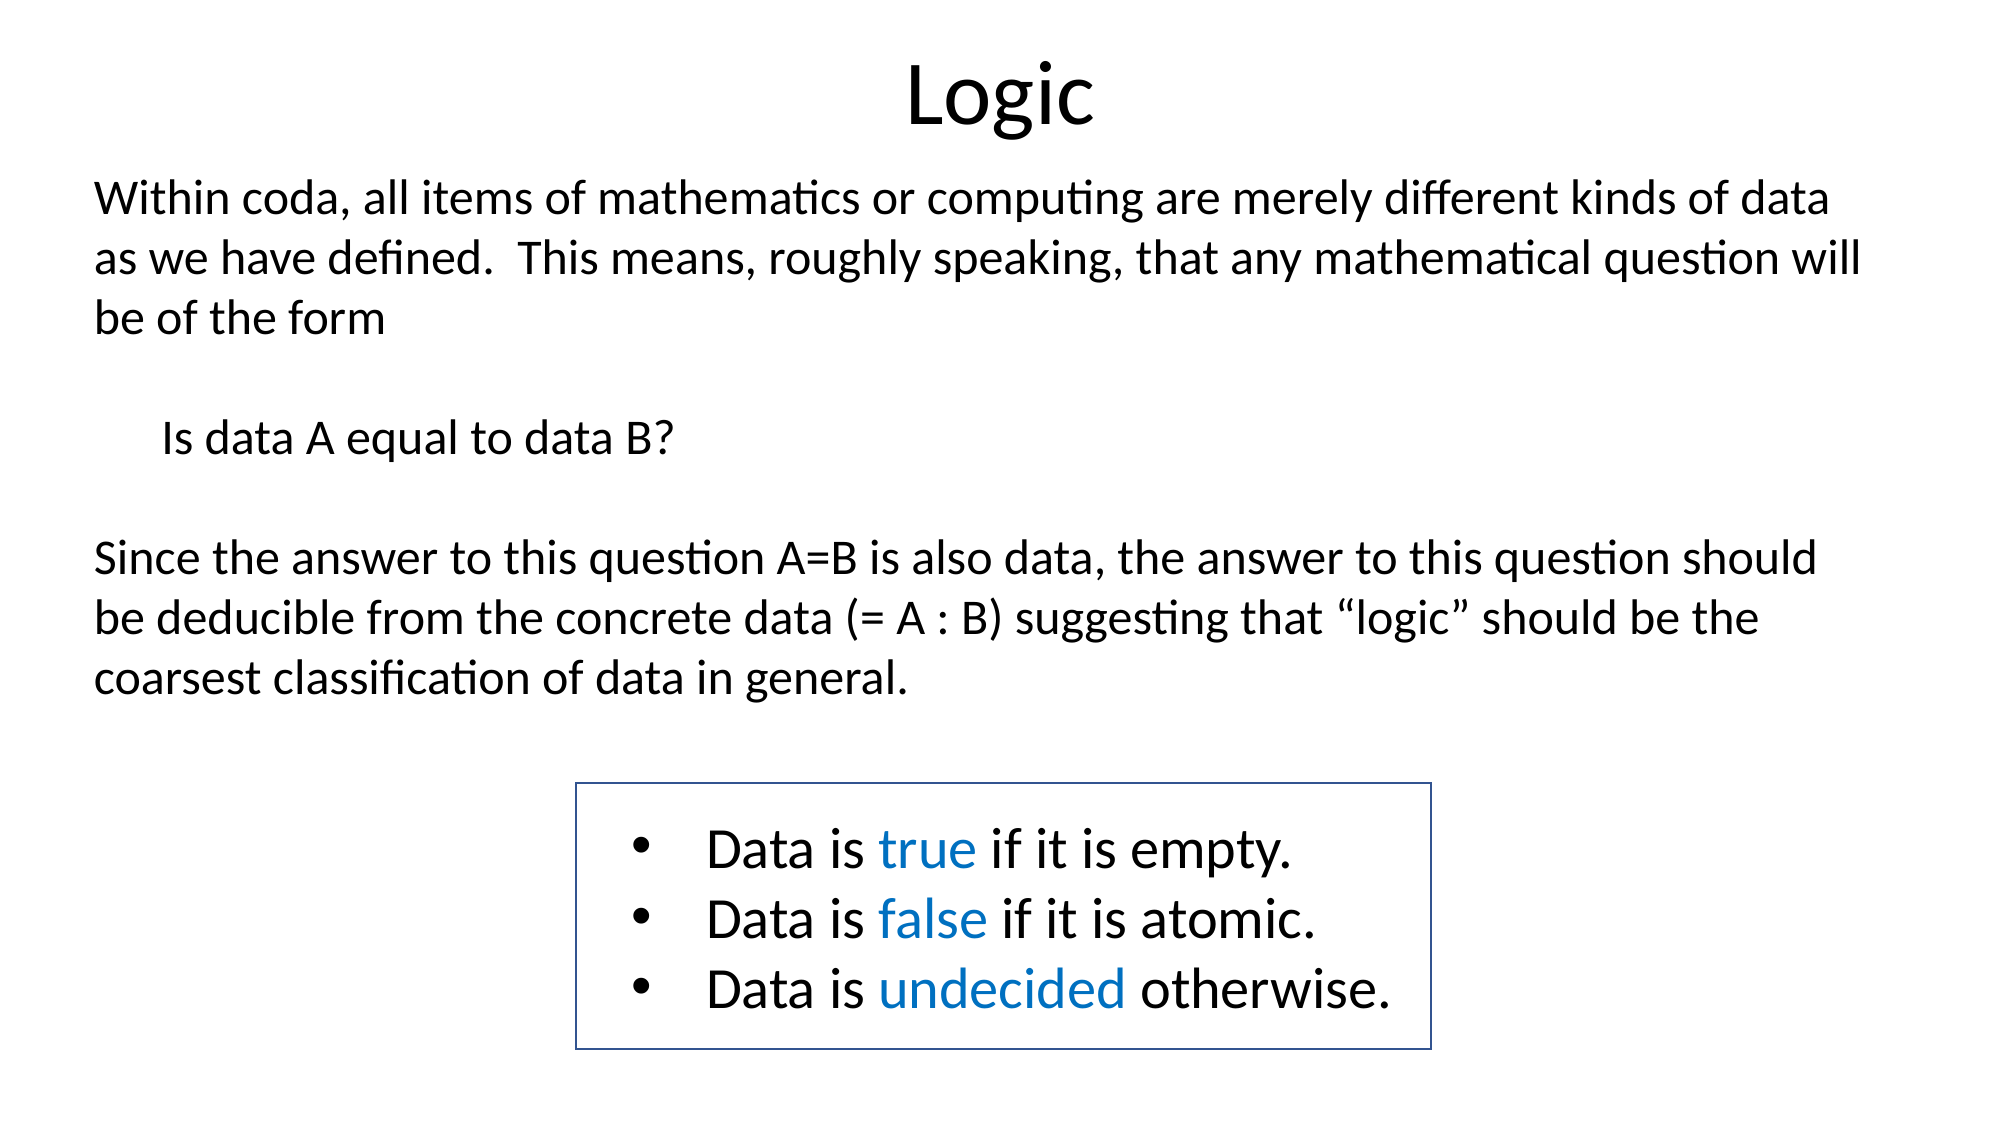

Logic
Within coda, all items of mathematics or computing are merely different kinds of data as we have defined.  This means, roughly speaking, that any mathematical question will be of the form

      Is data A equal to data B?

Since the answer to this question A=B is also data, the answer to this question should be deducible from the concrete data (= A : B) suggesting that “logic” should be the coarsest classification of data in general.

Data is true if it is empty.
Data is false if it is atomic.
Data is undecided otherwise.